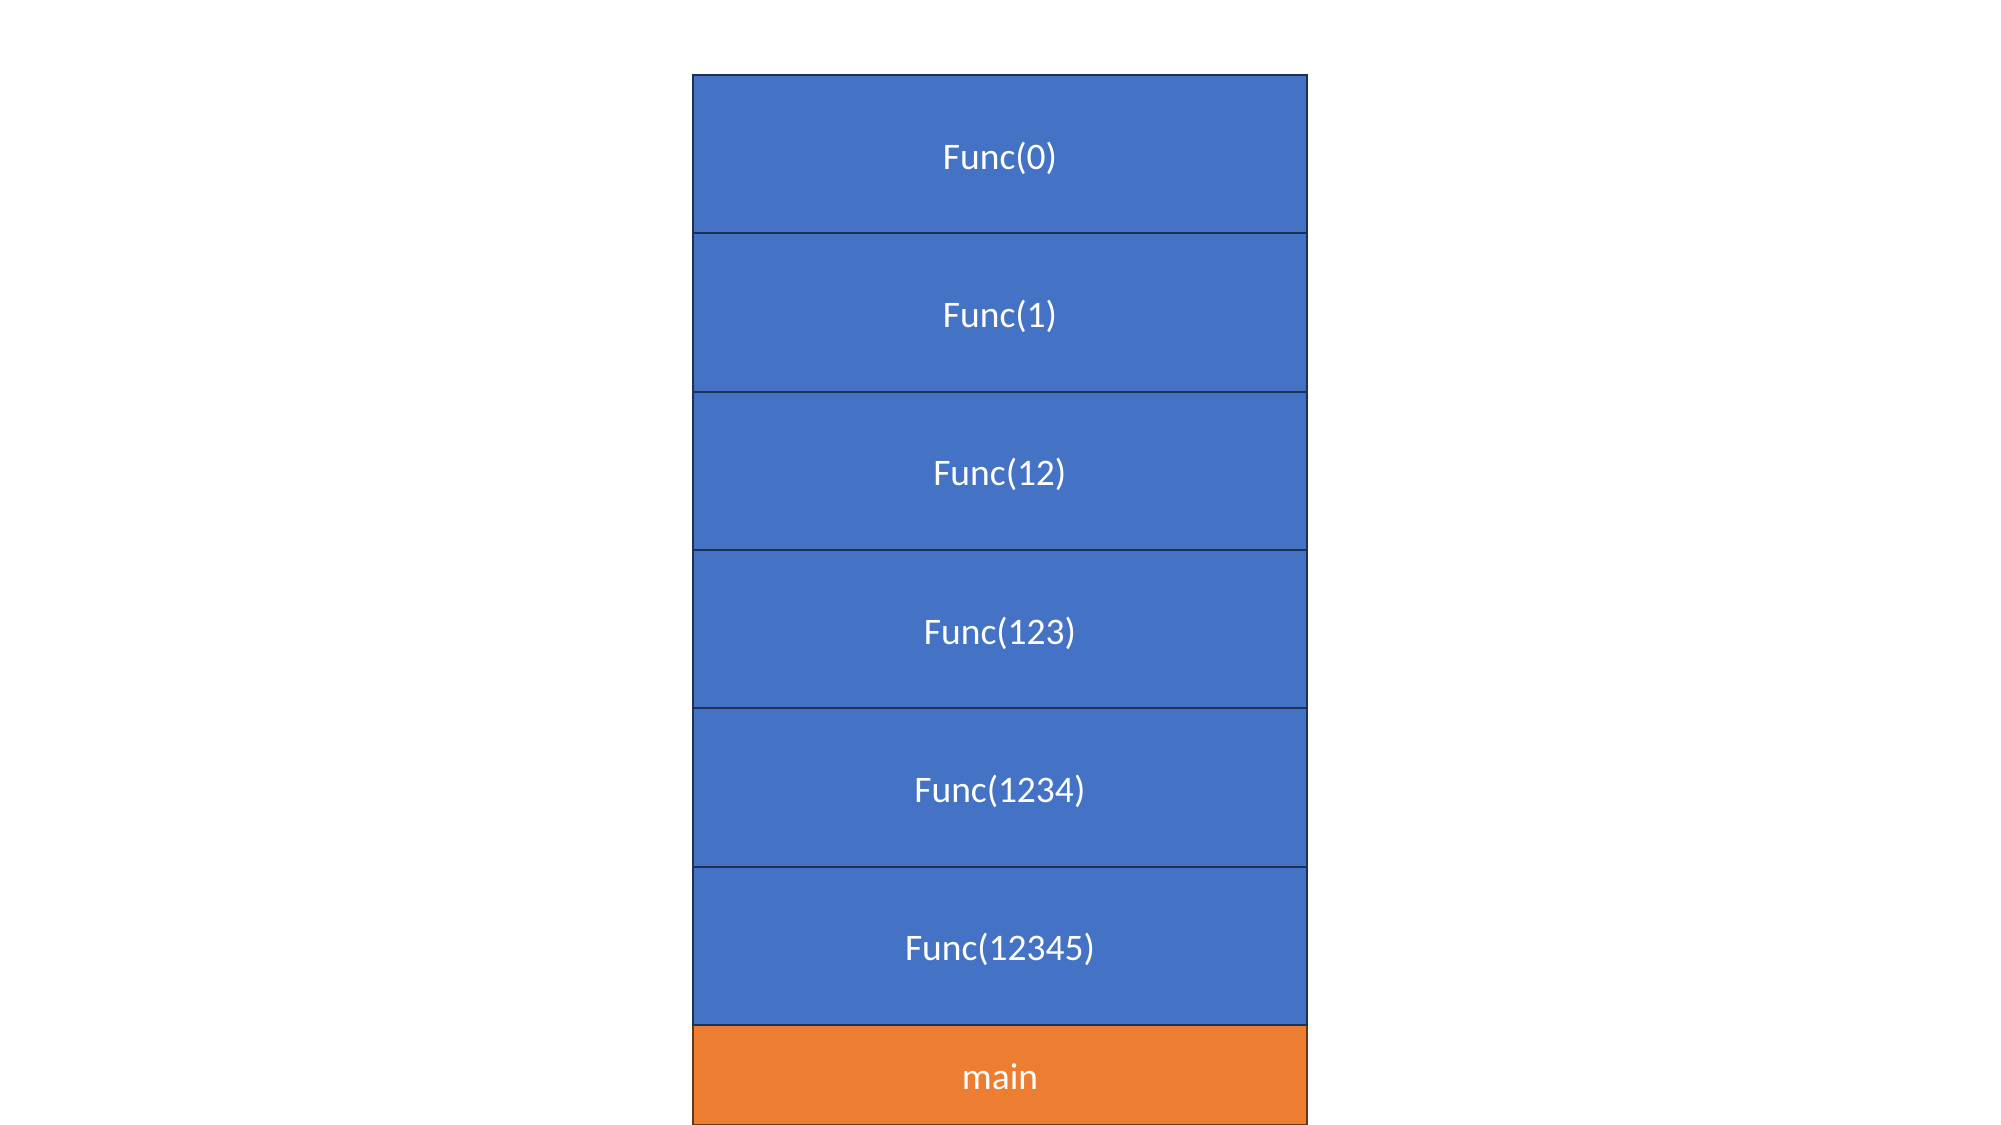

Func(0)
Func(1)
Func(12)
Func(123)
Func(1234)
Func(12345)
main